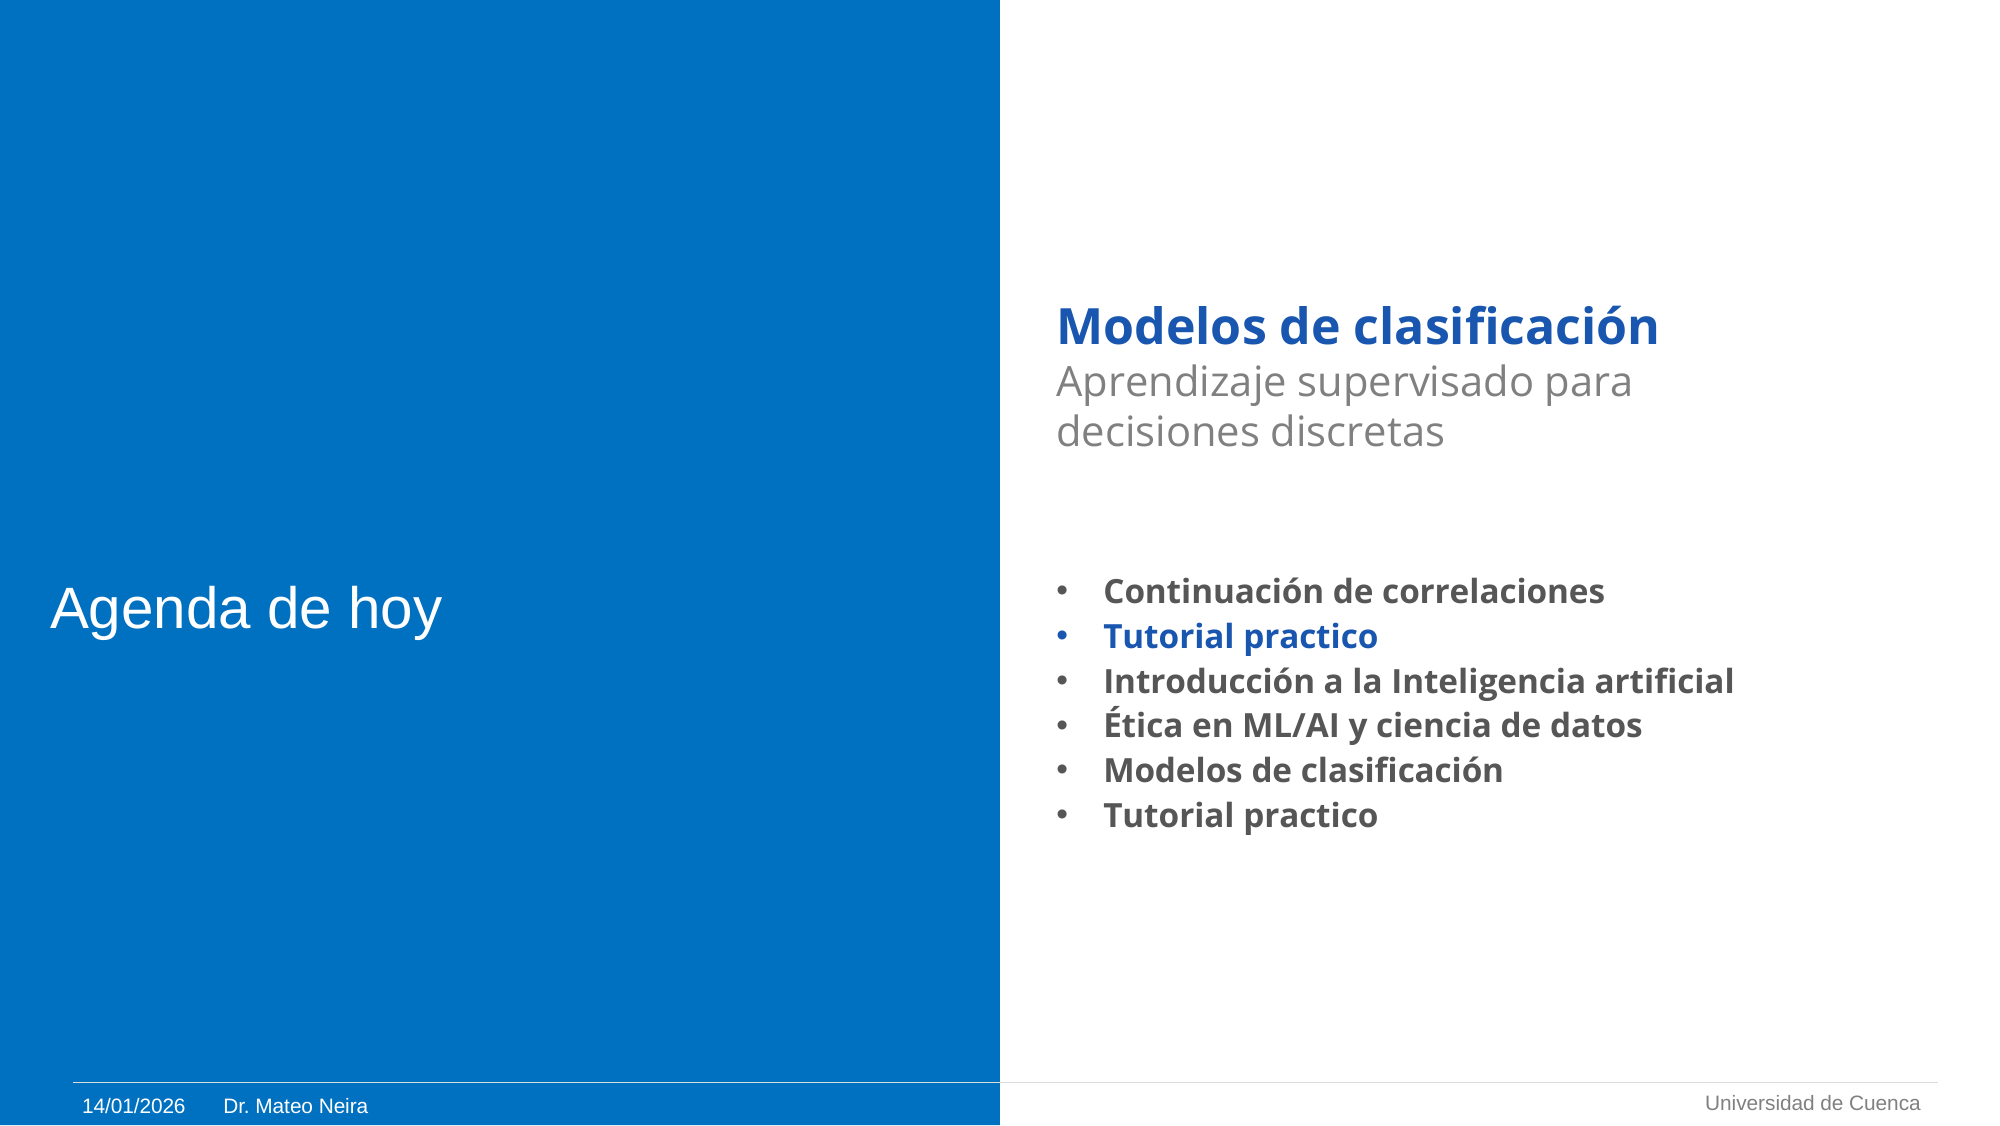

Modelos de clasificación
Aprendizaje supervisado para
decisiones discretas
# Agenda de hoy
Continuación de correlaciones
Tutorial practico
Introducción a la Inteligencia artificial
Ética en ML/AI y ciencia de datos
Modelos de clasificación
Tutorial practico